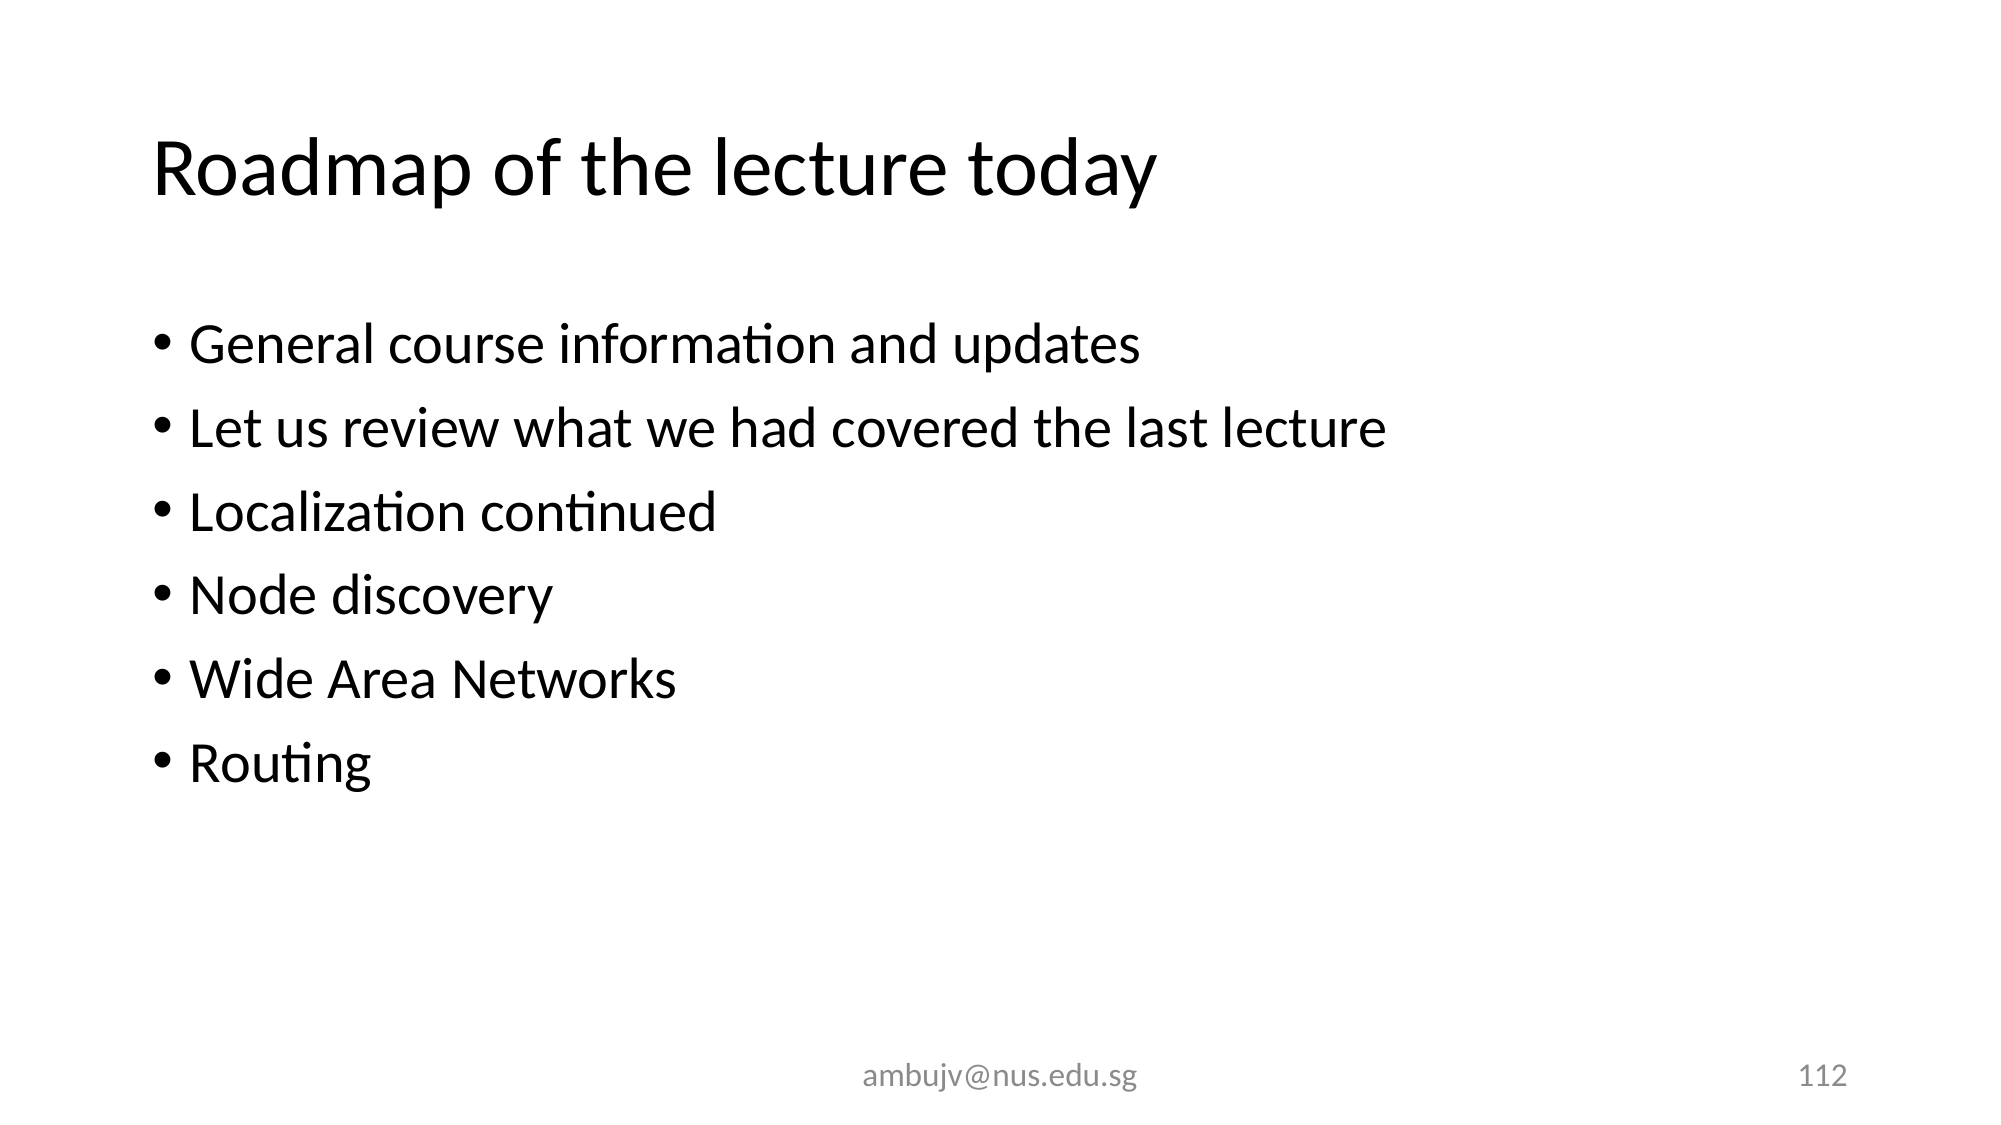

# Roadmap of the lecture today
General course information and updates
Let us review what we had covered the last lecture
Localization continued
Node discovery
Wide Area Networks
Routing
ambujv@nus.edu.sg
112